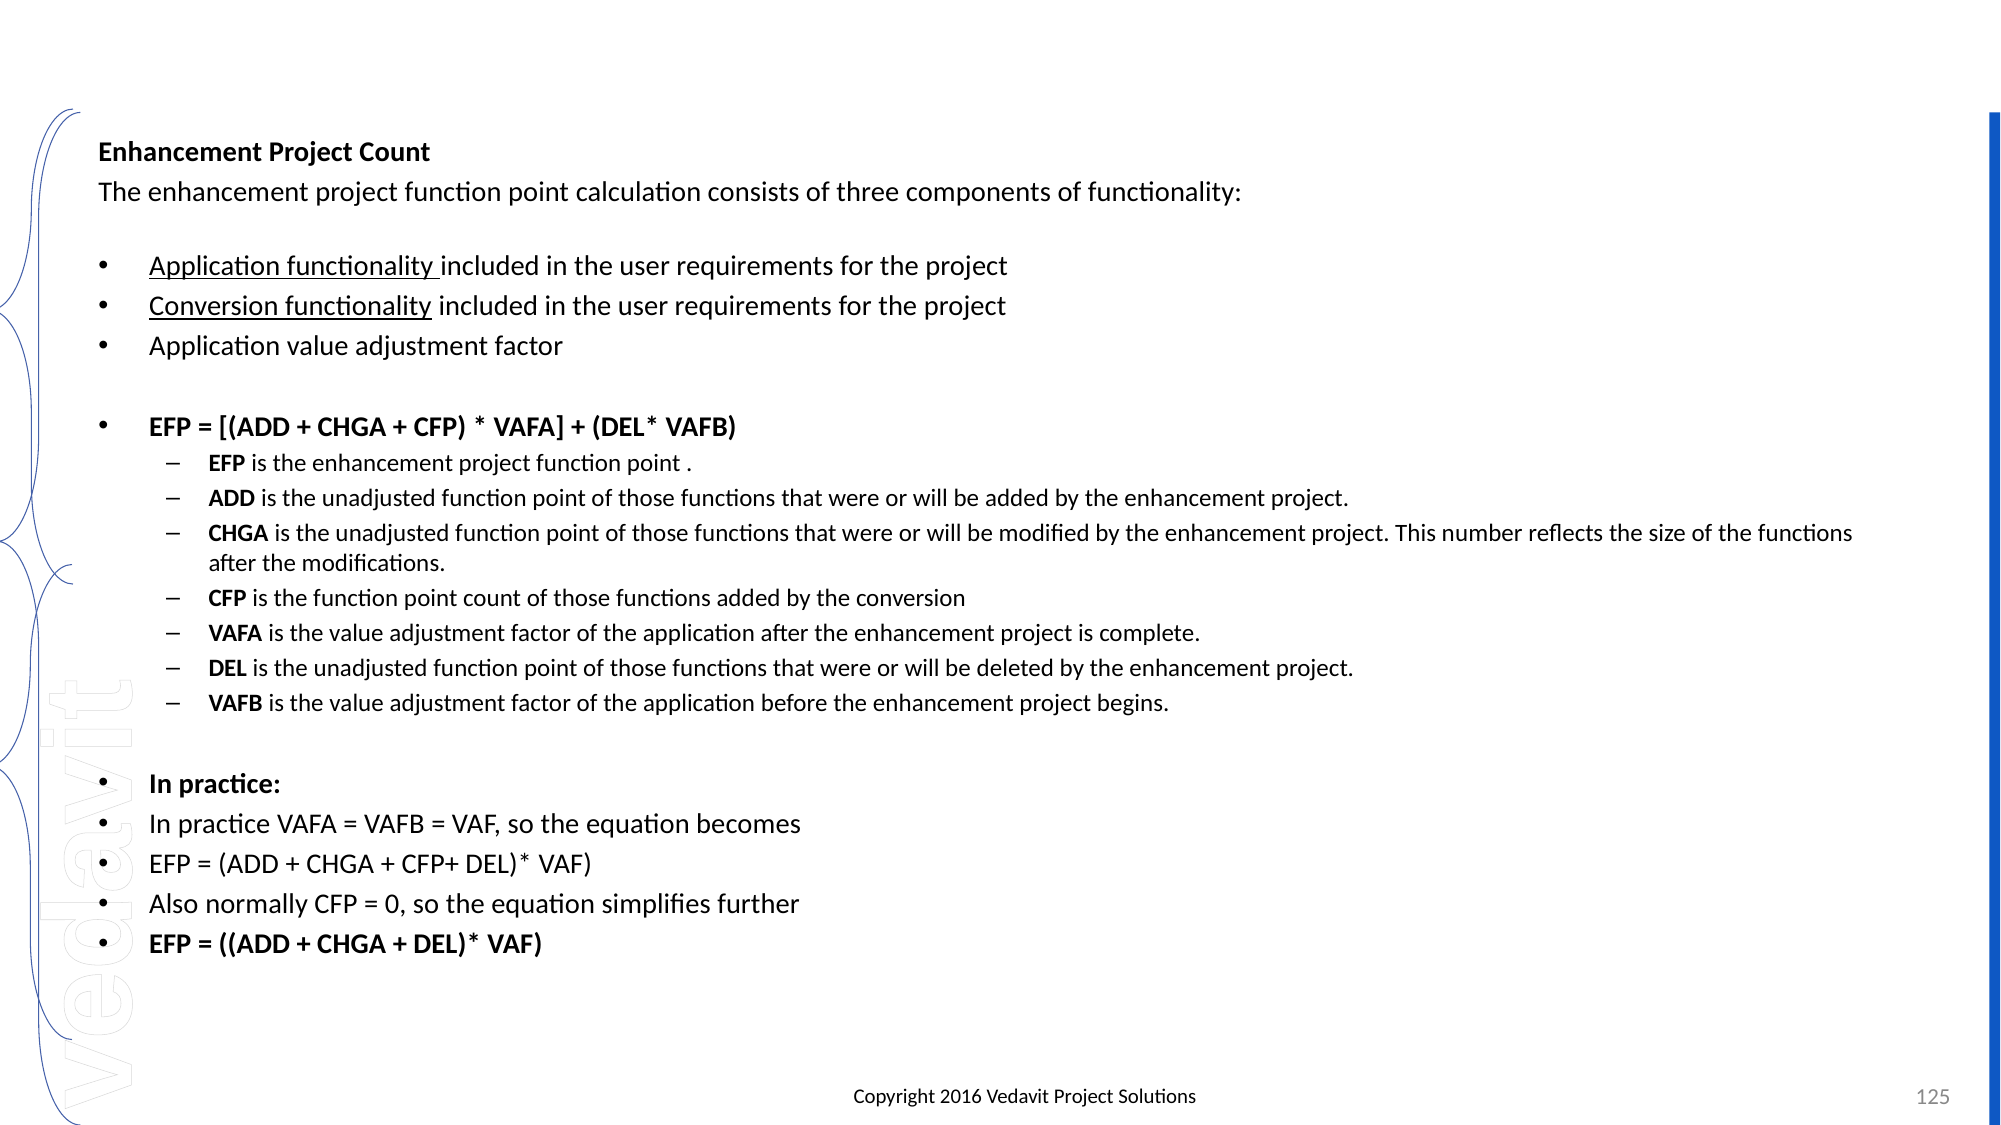

#

Enhancement Project Count
The enhancement project function point calculation consists of three components of functionality:
Application functionality included in the user requirements for the project
Conversion functionality included in the user requirements for the project
Application value adjustment factor

EFP = [(ADD + CHGA + CFP) * VAFA] + (DEL* VAFB)
EFP is the enhancement project function point .
ADD is the unadjusted function point of those functions that were or will be added by the enhancement project.
CHGA is the unadjusted function point of those functions that were or will be modified by the enhancement project. This number reflects the size of the functions after the modifications.
CFP is the function point count of those functions added by the conversion
VAFA is the value adjustment factor of the application after the enhancement project is complete.
DEL is the unadjusted function point of those functions that were or will be deleted by the enhancement project.
VAFB is the value adjustment factor of the application before the enhancement project begins.

In practice:
In practice VAFA = VAFB = VAF, so the equation becomes
EFP = (ADD + CHGA + CFP+ DEL)* VAF)
Also normally CFP = 0, so the equation simplifies further
EFP = ((ADD + CHGA + DEL)* VAF)

125